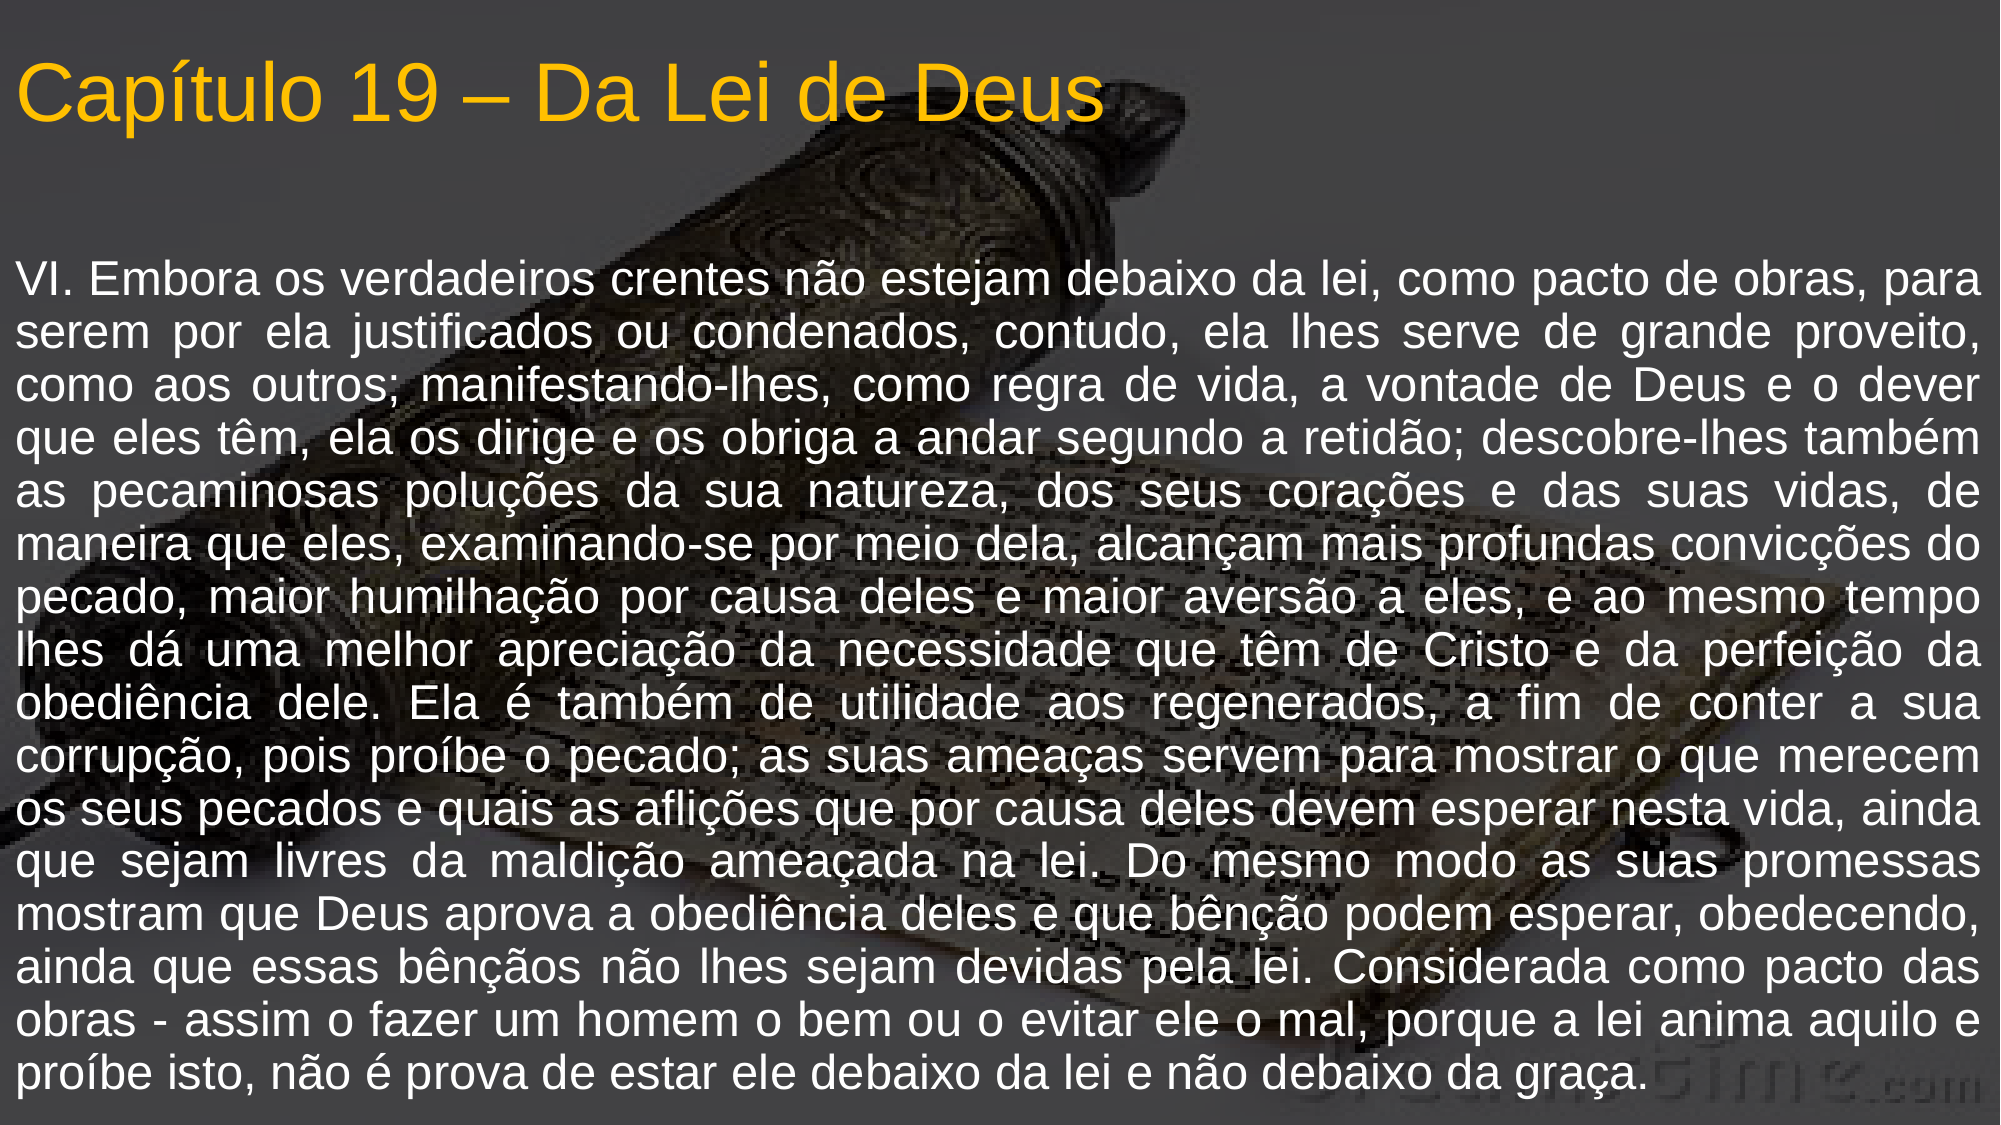

# Capítulo 19 – Da Lei de Deus
VI. Embora os verdadeiros crentes não estejam debaixo da lei, como pacto de obras, para serem por ela justificados ou condenados, contudo, ela lhes serve de grande proveito, como aos outros; manifestando-lhes, como regra de vida, a vontade de Deus e o dever que eles têm, ela os dirige e os obriga a andar segundo a retidão; descobre-lhes também as pecaminosas poluções da sua natureza, dos seus corações e das suas vidas, de maneira que eles, examinando-se por meio dela, alcançam mais profundas convicções do pecado, maior humilhação por causa deles e maior aversão a eles, e ao mesmo tempo lhes dá uma melhor apreciação da necessidade que têm de Cristo e da perfeição da obediência dele. Ela é também de utilidade aos regenerados, a fim de conter a sua corrupção, pois proíbe o pecado; as suas ameaças servem para mostrar o que merecem os seus pecados e quais as aflições que por causa deles devem esperar nesta vida, ainda que sejam livres da maldição ameaçada na lei. Do mesmo modo as suas promessas mostram que Deus aprova a obediência deles e que bênção podem esperar, obedecendo, ainda que essas bênçãos não lhes sejam devidas pela lei. Considerada como pacto das obras - assim o fazer um homem o bem ou o evitar ele o mal, porque a lei anima aquilo e proíbe isto, não é prova de estar ele debaixo da lei e não debaixo da graça.